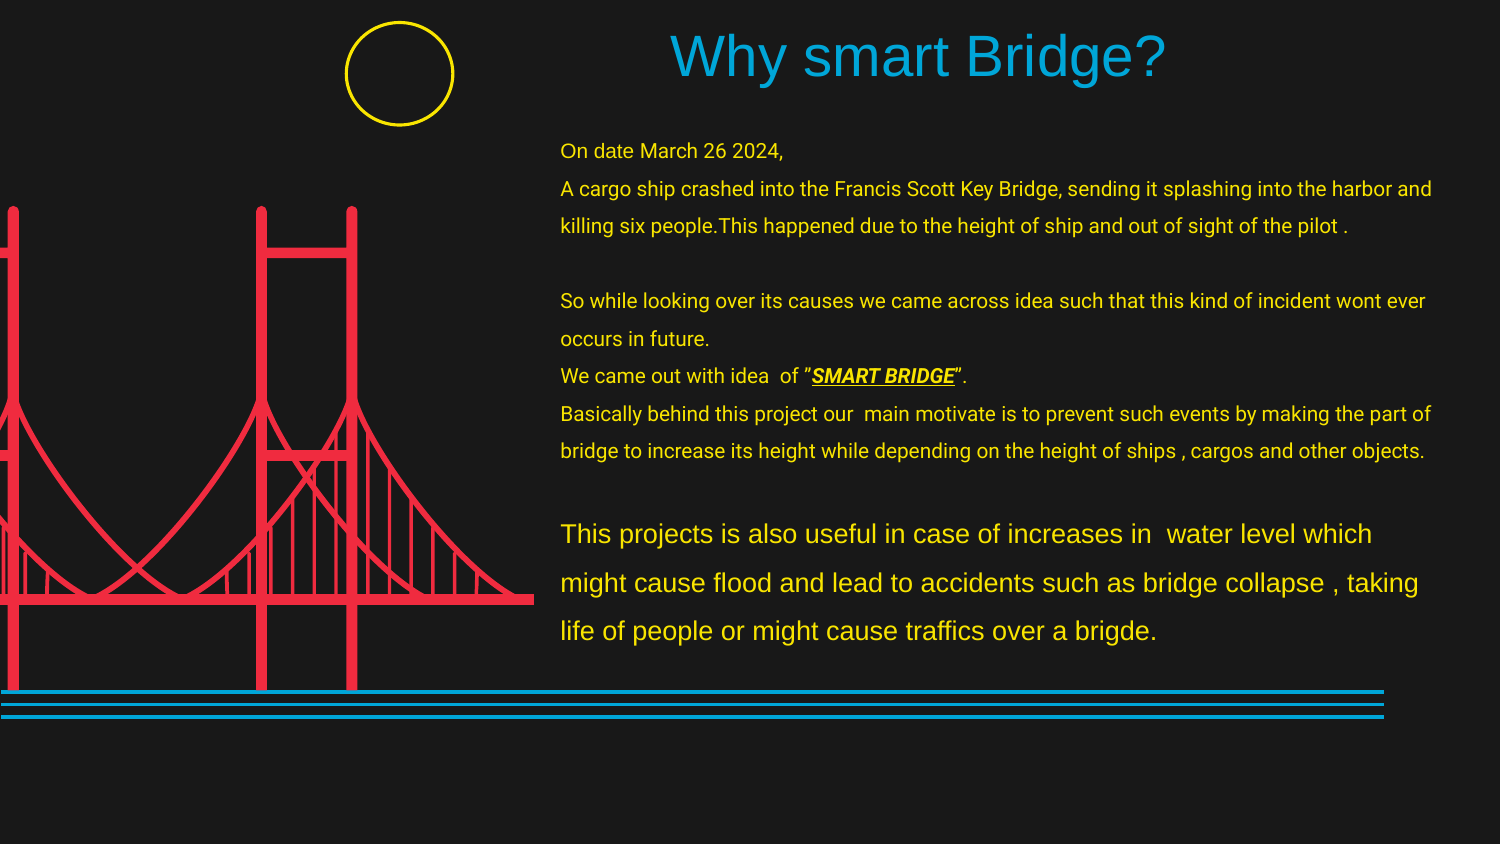

Why smart Bridge?

On date March 26 2024,
A cargo ship crashed into the Francis Scott Key Bridge, sending it splashing into the harbor and killing six people.This happened due to the height of ship and out of sight of the pilot .

So while looking over its causes we came across idea such that this kind of incident wont ever occurs in future.
We came out with idea  of ”SMART BRIDGE”.
Basically behind this project our  main motivate is to prevent such events by making the part of  bridge to increase its height while depending on the height of ships , cargos and other objects.

This projects is also useful in case of increases in  water level which might cause flood and lead to accidents such as bridge collapse , taking life of people or might cause traffics over a brigde.